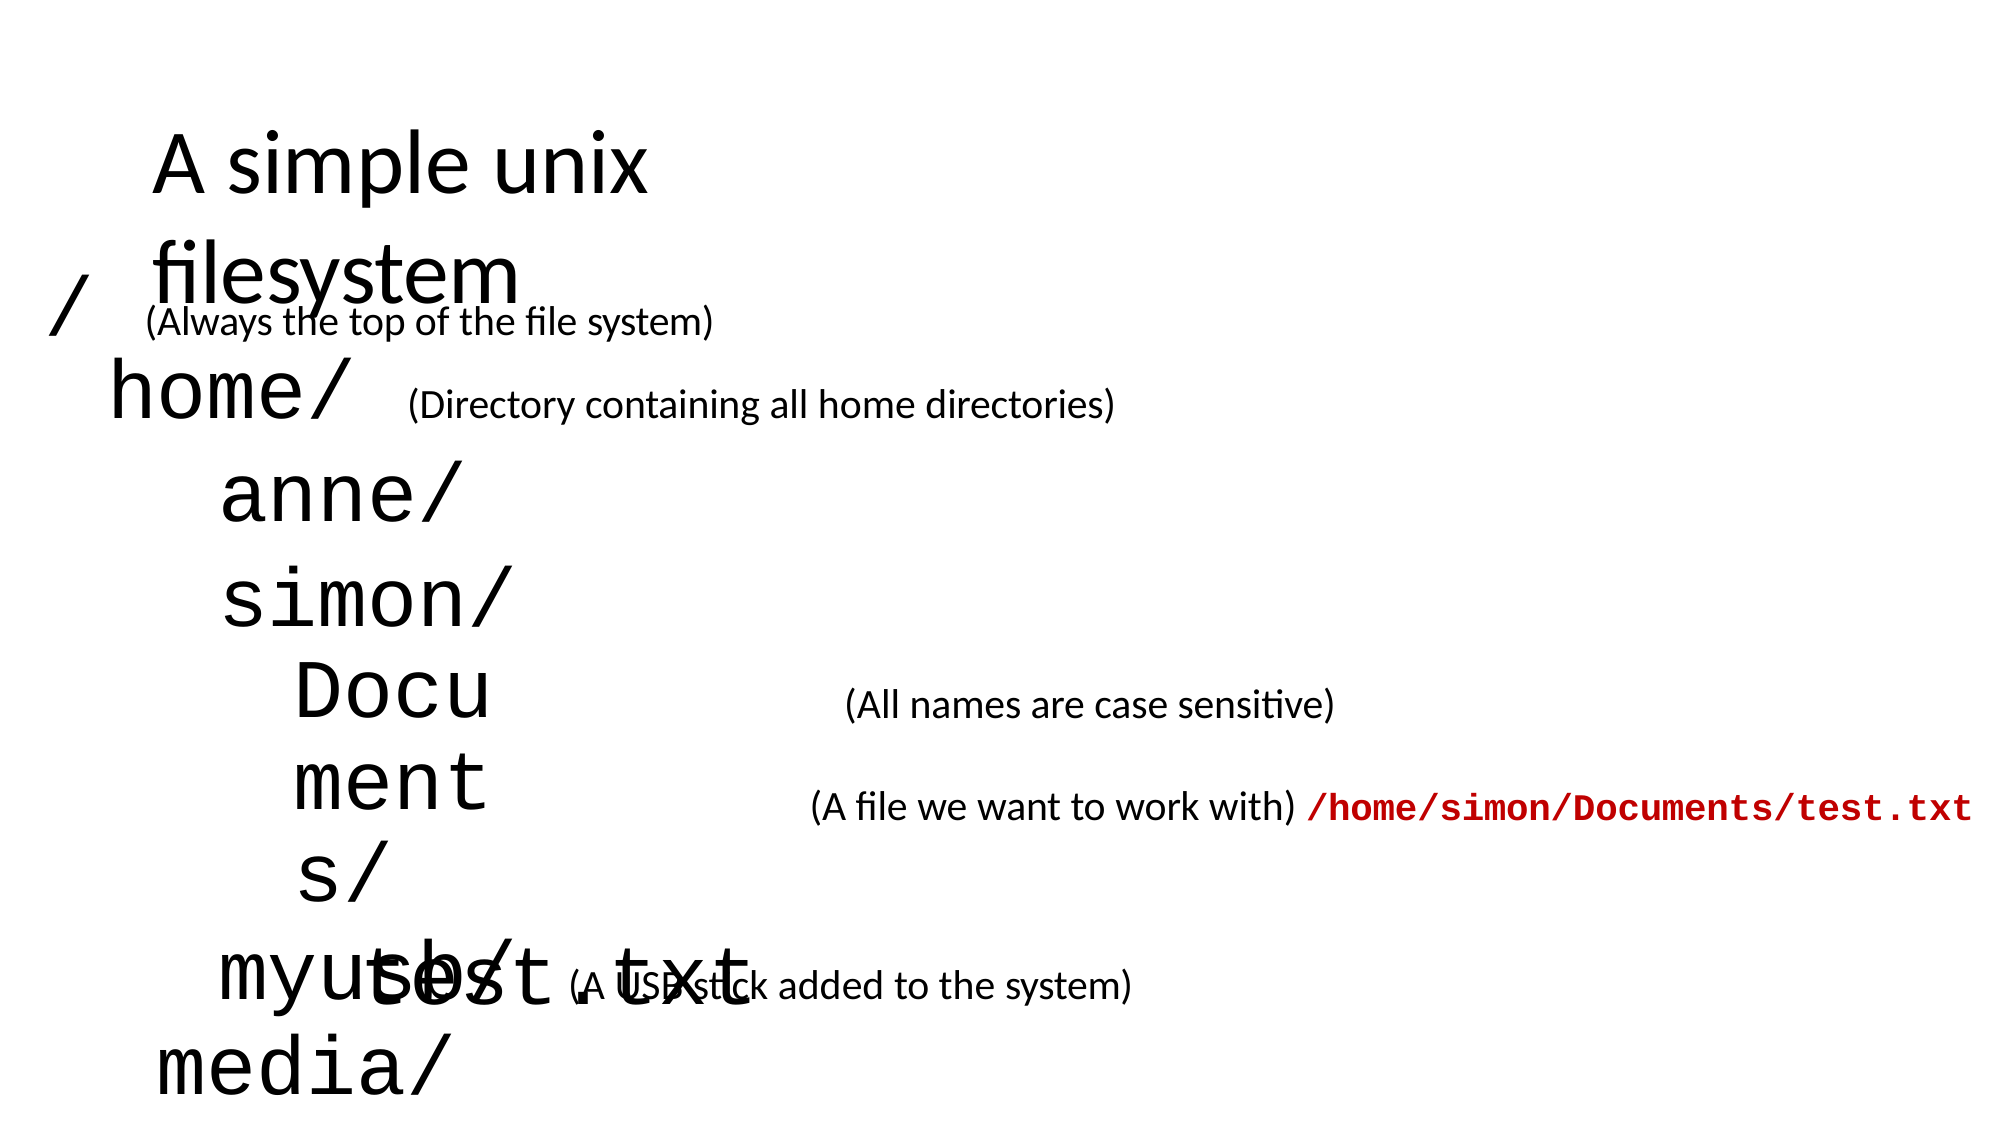

# A simple unix filesystem
/ (Always the top of the file system)
home/
(Directory containing all home directories)
anne/  simon/
Documents/
test.txt  media/
(All names are case sensitive)
(A file we want to work with) /home/simon/Documents/test.txt
myusb/
(A USB stick added to the system)